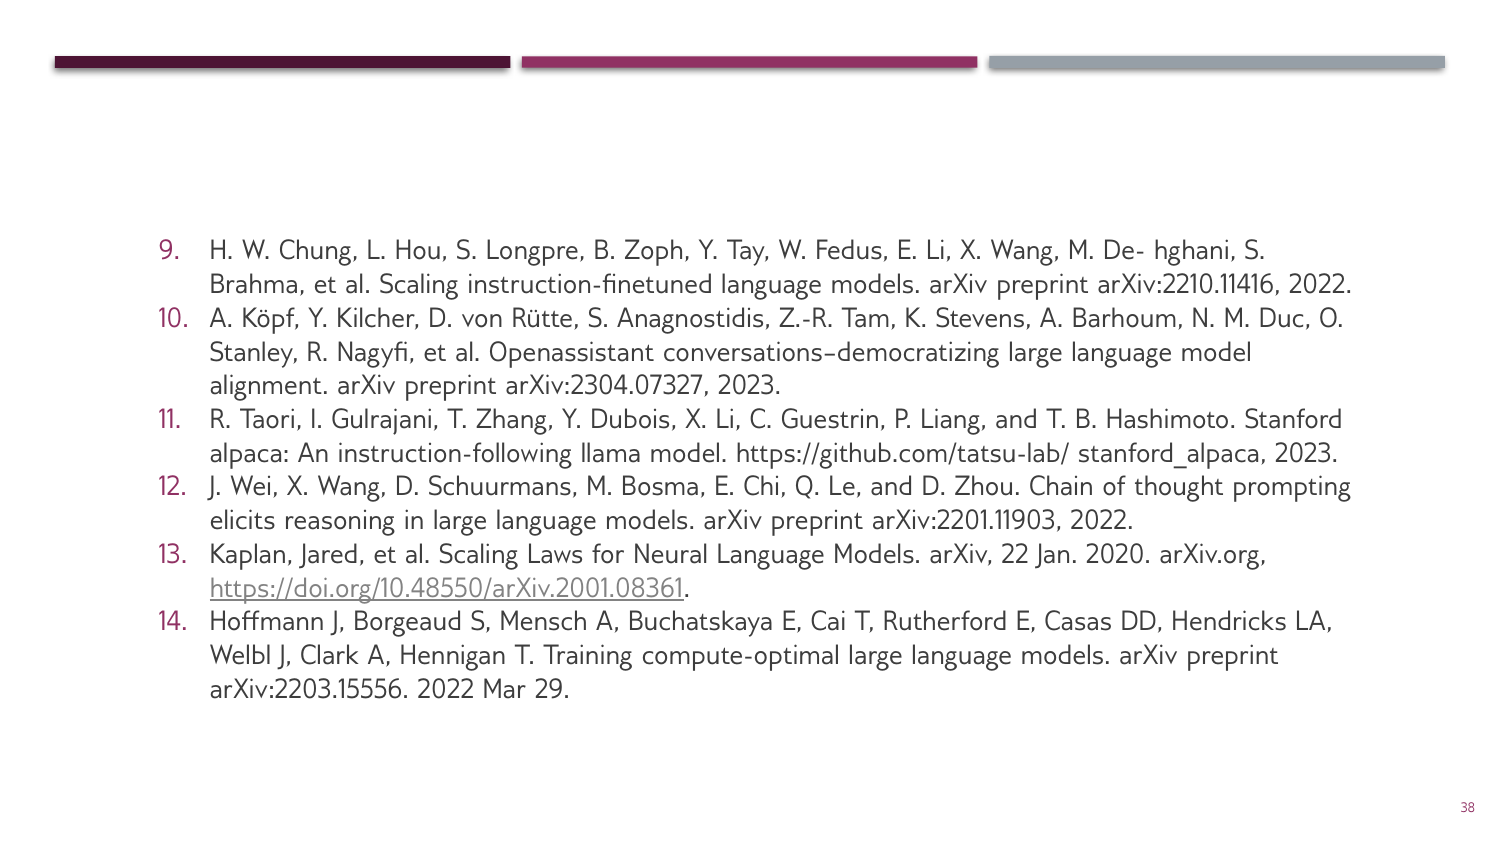

# References
H. W. Chung, L. Hou, S. Longpre, B. Zoph, Y. Tay, W. Fedus, E. Li, X. Wang, M. De- hghani, S. Brahma, et al. Scaling instruction-finetuned language models. arXiv preprint arXiv:2210.11416, 2022.
A. Köpf, Y. Kilcher, D. von Rütte, S. Anagnostidis, Z.-R. Tam, K. Stevens, A. Barhoum, N. M. Duc, O. Stanley, R. Nagyfi, et al. Openassistant conversations–democratizing large language model alignment. arXiv preprint arXiv:2304.07327, 2023.
R. Taori, I. Gulrajani, T. Zhang, Y. Dubois, X. Li, C. Guestrin, P. Liang, and T. B. Hashimoto. Stanford alpaca: An instruction-following llama model. https://github.com/tatsu-lab/ stanford_alpaca, 2023.
J. Wei, X. Wang, D. Schuurmans, M. Bosma, E. Chi, Q. Le, and D. Zhou. Chain of thought prompting elicits reasoning in large language models. arXiv preprint arXiv:2201.11903, 2022.
Kaplan, Jared, et al. Scaling Laws for Neural Language Models. arXiv, 22 Jan. 2020. arXiv.org, https://doi.org/10.48550/arXiv.2001.08361.
Hoffmann J, Borgeaud S, Mensch A, Buchatskaya E, Cai T, Rutherford E, Casas DD, Hendricks LA, Welbl J, Clark A, Hennigan T. Training compute-optimal large language models. arXiv preprint arXiv:2203.15556. 2022 Mar 29.
38